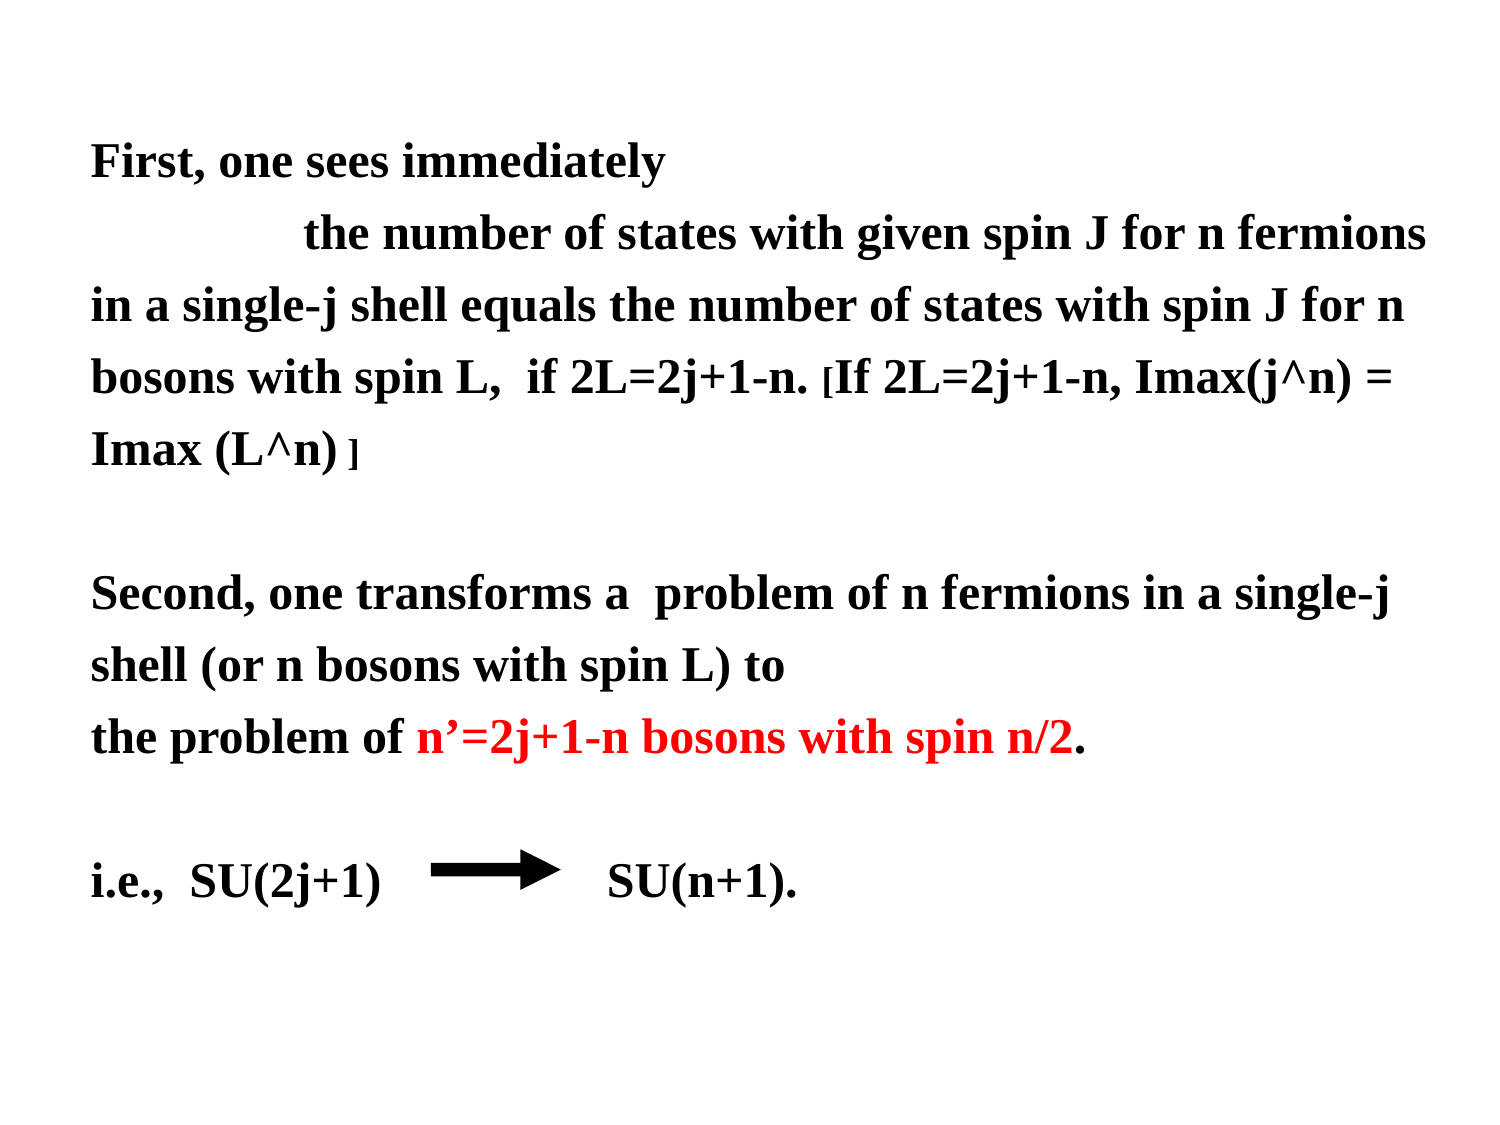

First, one sees immediately
                 the number of states with given spin J for n fermions
in a single-j shell equals the number of states with spin J for n
bosons with spin L,  if 2L=2j+1-n. [If 2L=2j+1-n, Imax(j^n) =
Imax (L^n) ]

Second, one transforms a  problem of n fermions in a single-j
shell (or n bosons with spin L) to
the problem of n’=2j+1-n bosons with spin n/2.

i.e.,  SU(2j+1)                  SU(n+1).